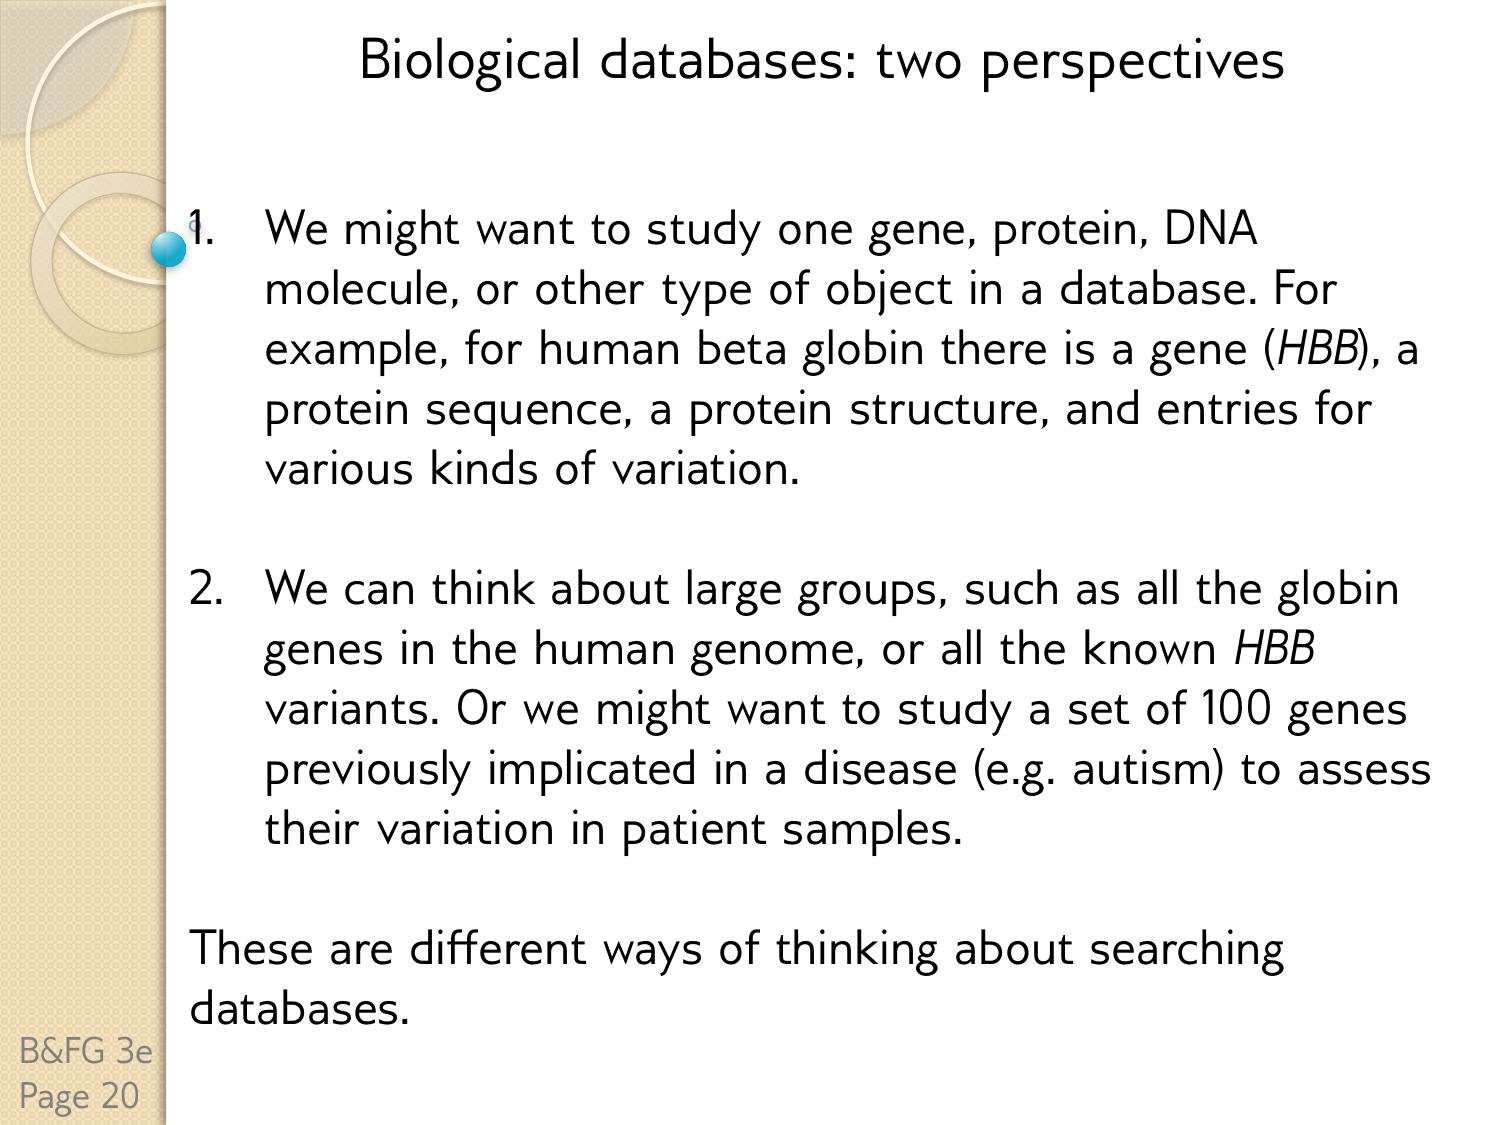

Biological databases: two perspectives
We might want to study one gene, protein, DNA molecule, or other type of object in a database. For example, for human beta globin there is a gene (HBB), a protein sequence, a protein structure, and entries for various kinds of variation.

We can think about large groups, such as all the globin genes in the human genome, or all the known HBB variants. Or we might want to study a set of 100 genes previously implicated in a disease (e.g. autism) to assess their variation in patient samples.

These are different ways of thinking about searching databases.
B&FG 3e
Page 20